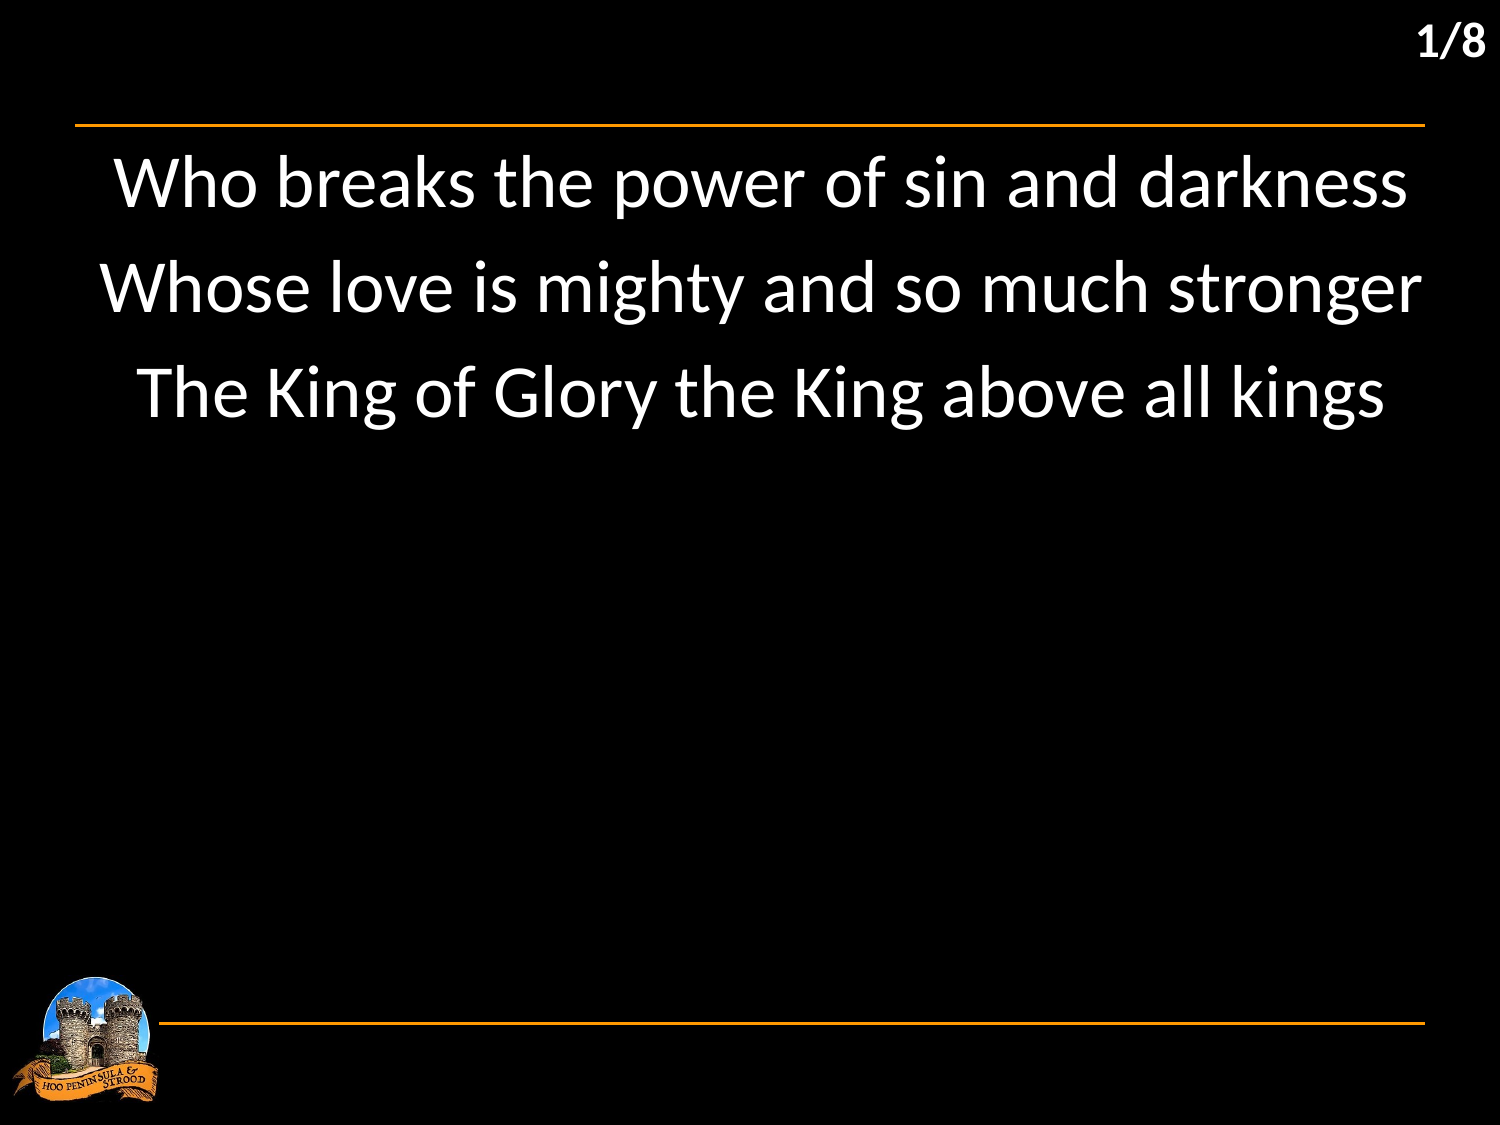

1/8
Who breaks the power of sin and darkness
Whose love is mighty and so much stronger
The King of Glory the King above all kings